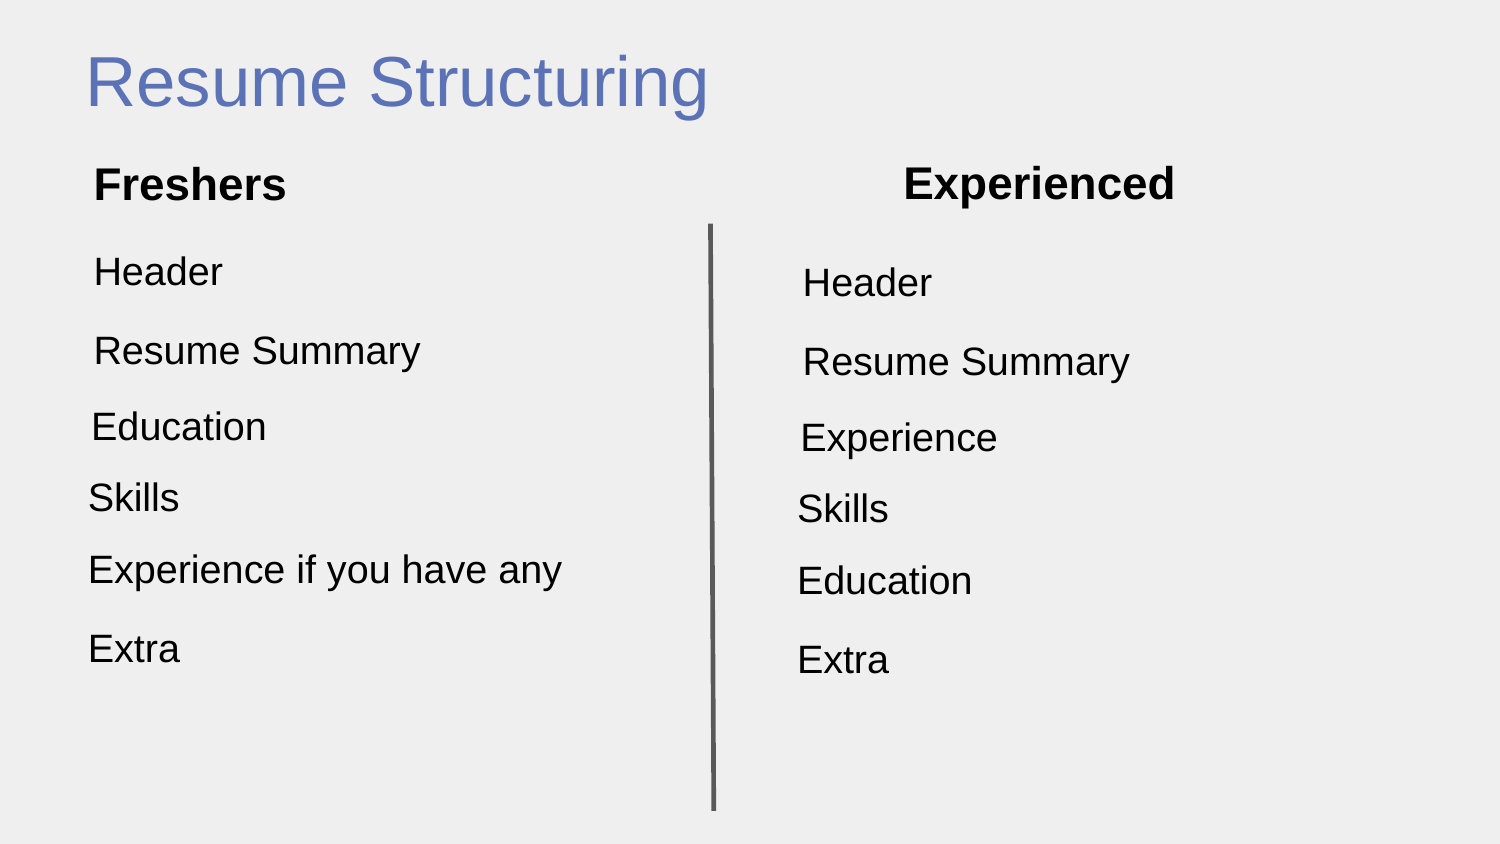

Resume Structuring
Experienced
Freshers
Header
Header
Resume Summary
Resume Summary
Education
Experience
Skills
Skills
Experience if you have any
Education
Extra
Extra